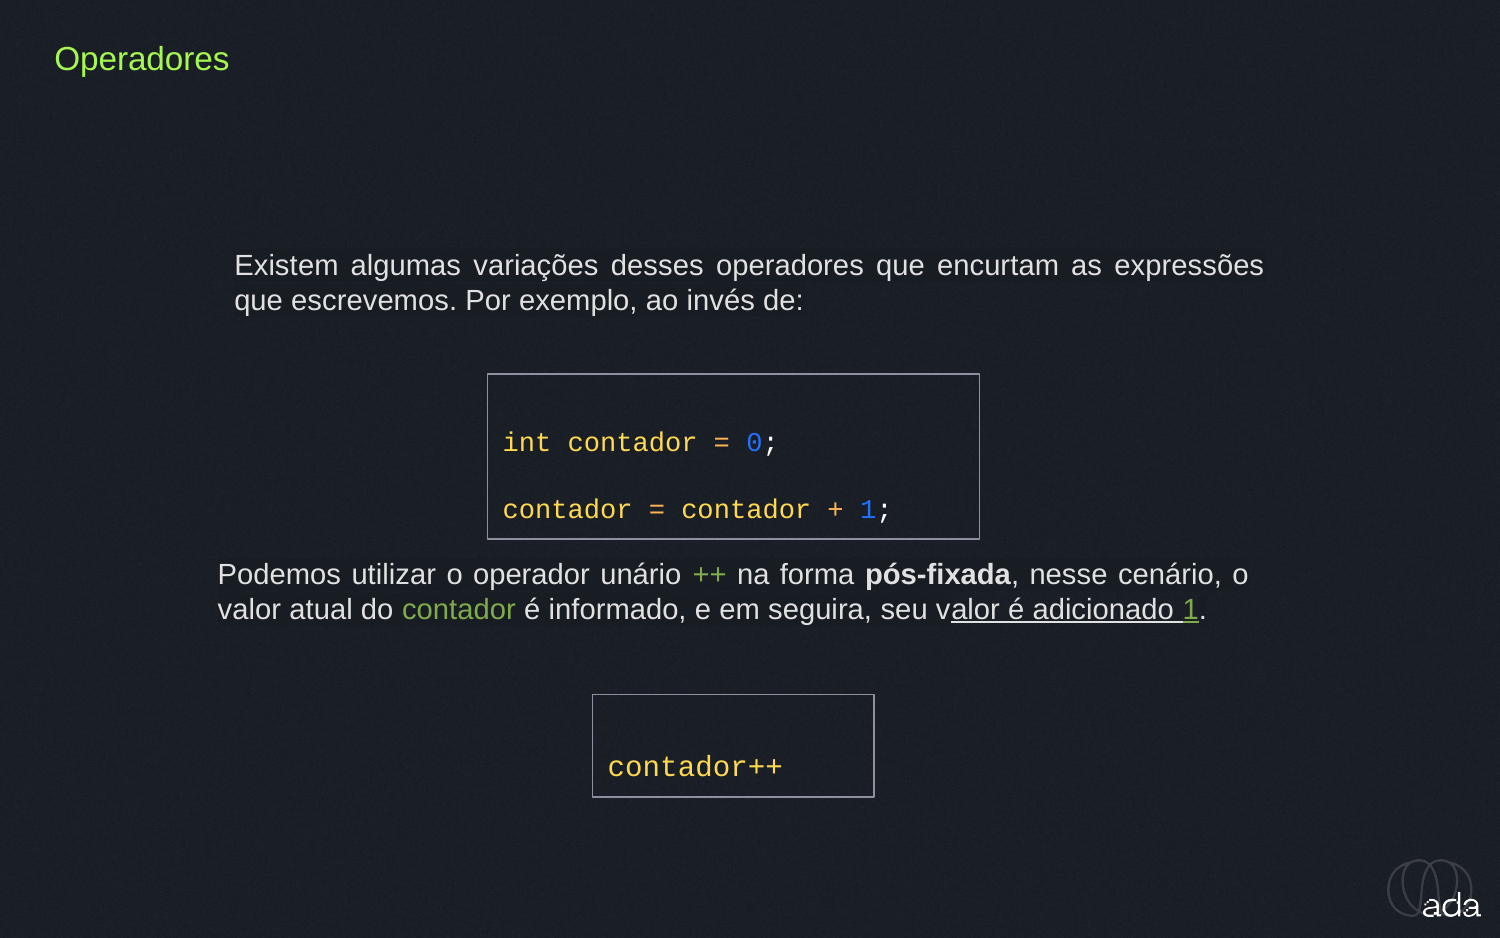

Operadores

Existem algumas variações desses operadores que encurtam as expressões que escrevemos. Por exemplo, ao invés de:
int contador = 0;
contador = contador + 1;
Podemos utilizar o operador unário ++ na forma pós-fixada, nesse cenário, o valor atual do contador é informado, e em seguira, seu valor é adicionado 1.
contador++